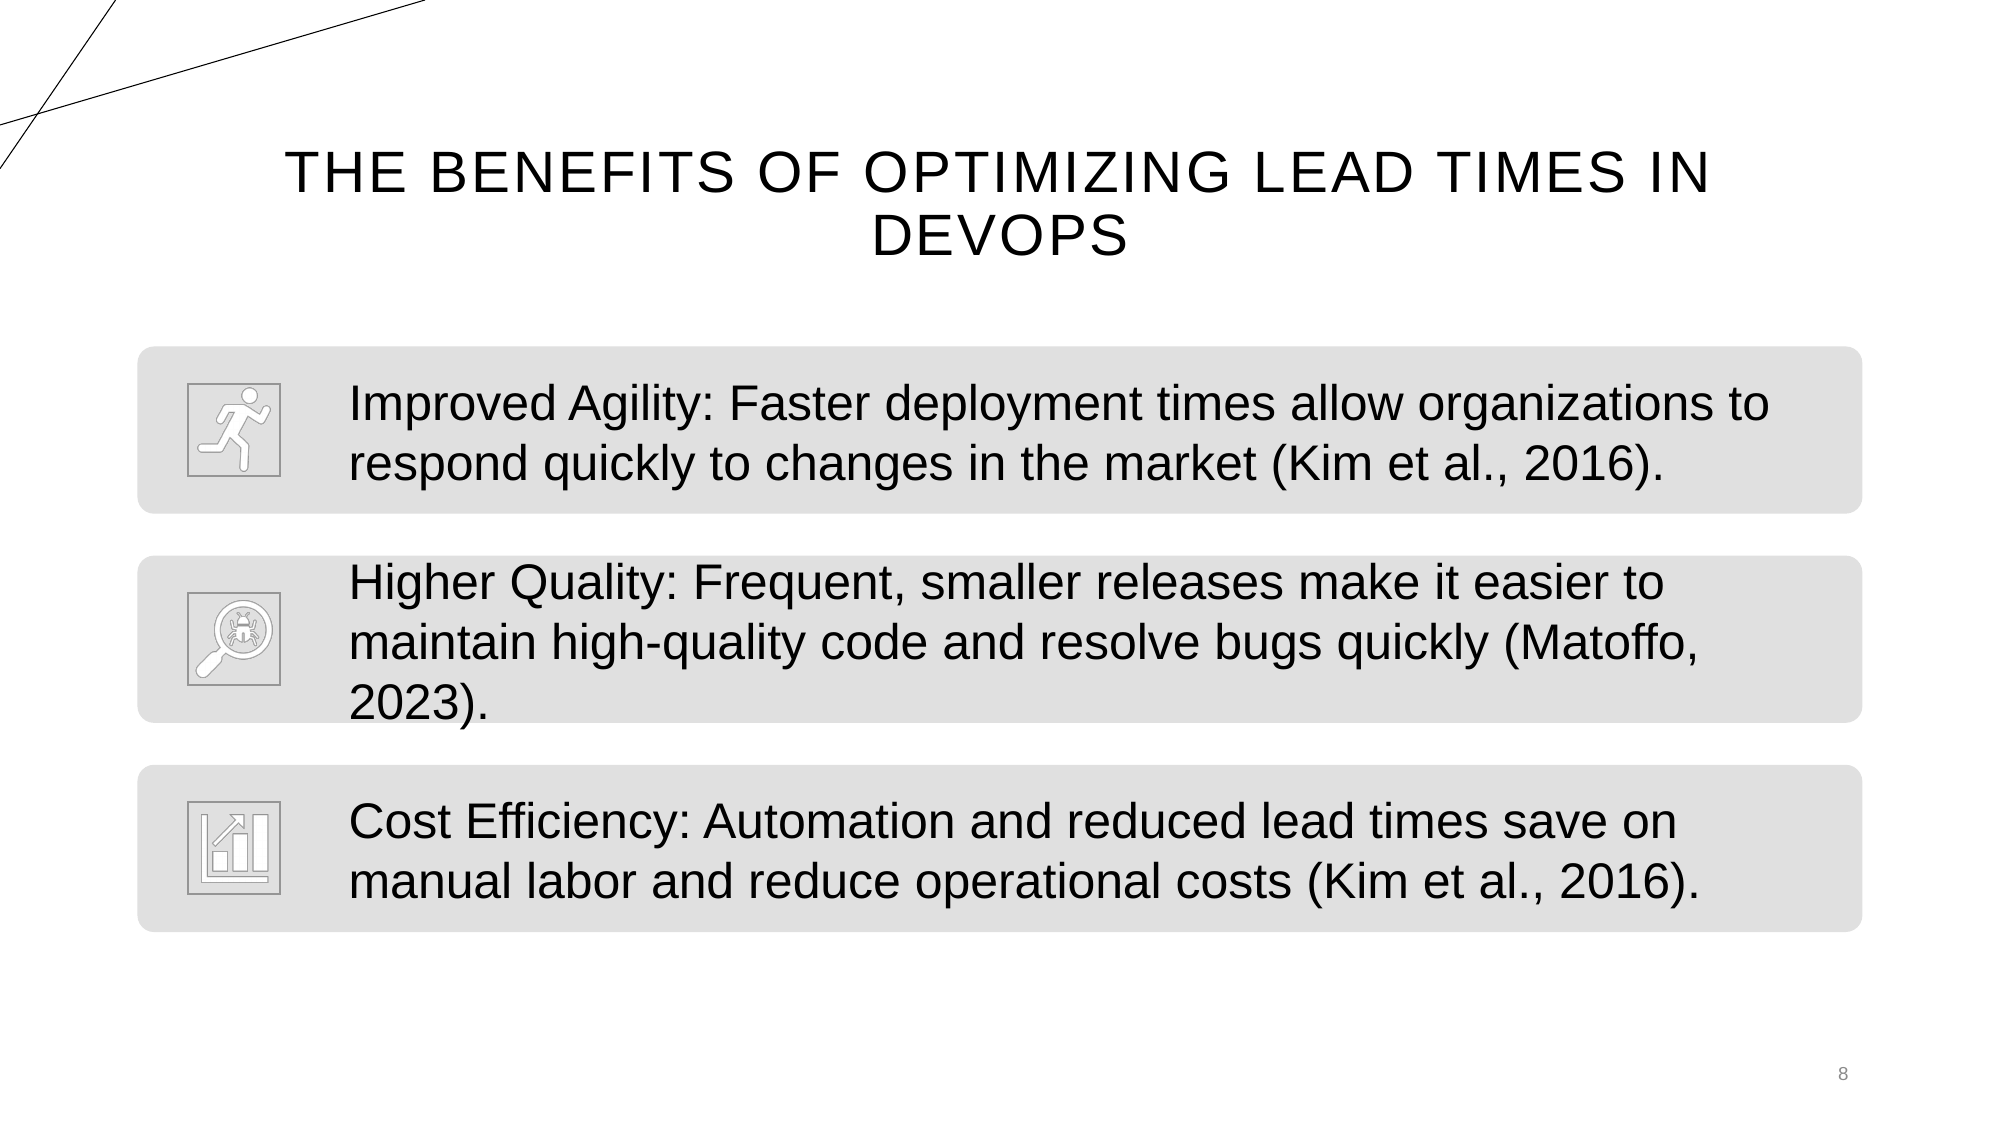

# The Benefits of Optimizing Lead Times in DevOps
Improved Agility: Faster deployment times allow organizations to respond quickly to changes in the market (Kim et al., 2016).
Higher Quality: Frequent, smaller releases make it easier to maintain high-quality code and resolve bugs quickly (Matoffo, 2023).
Cost Efficiency: Automation and reduced lead times save on manual labor and reduce operational costs (Kim et al., 2016).
8